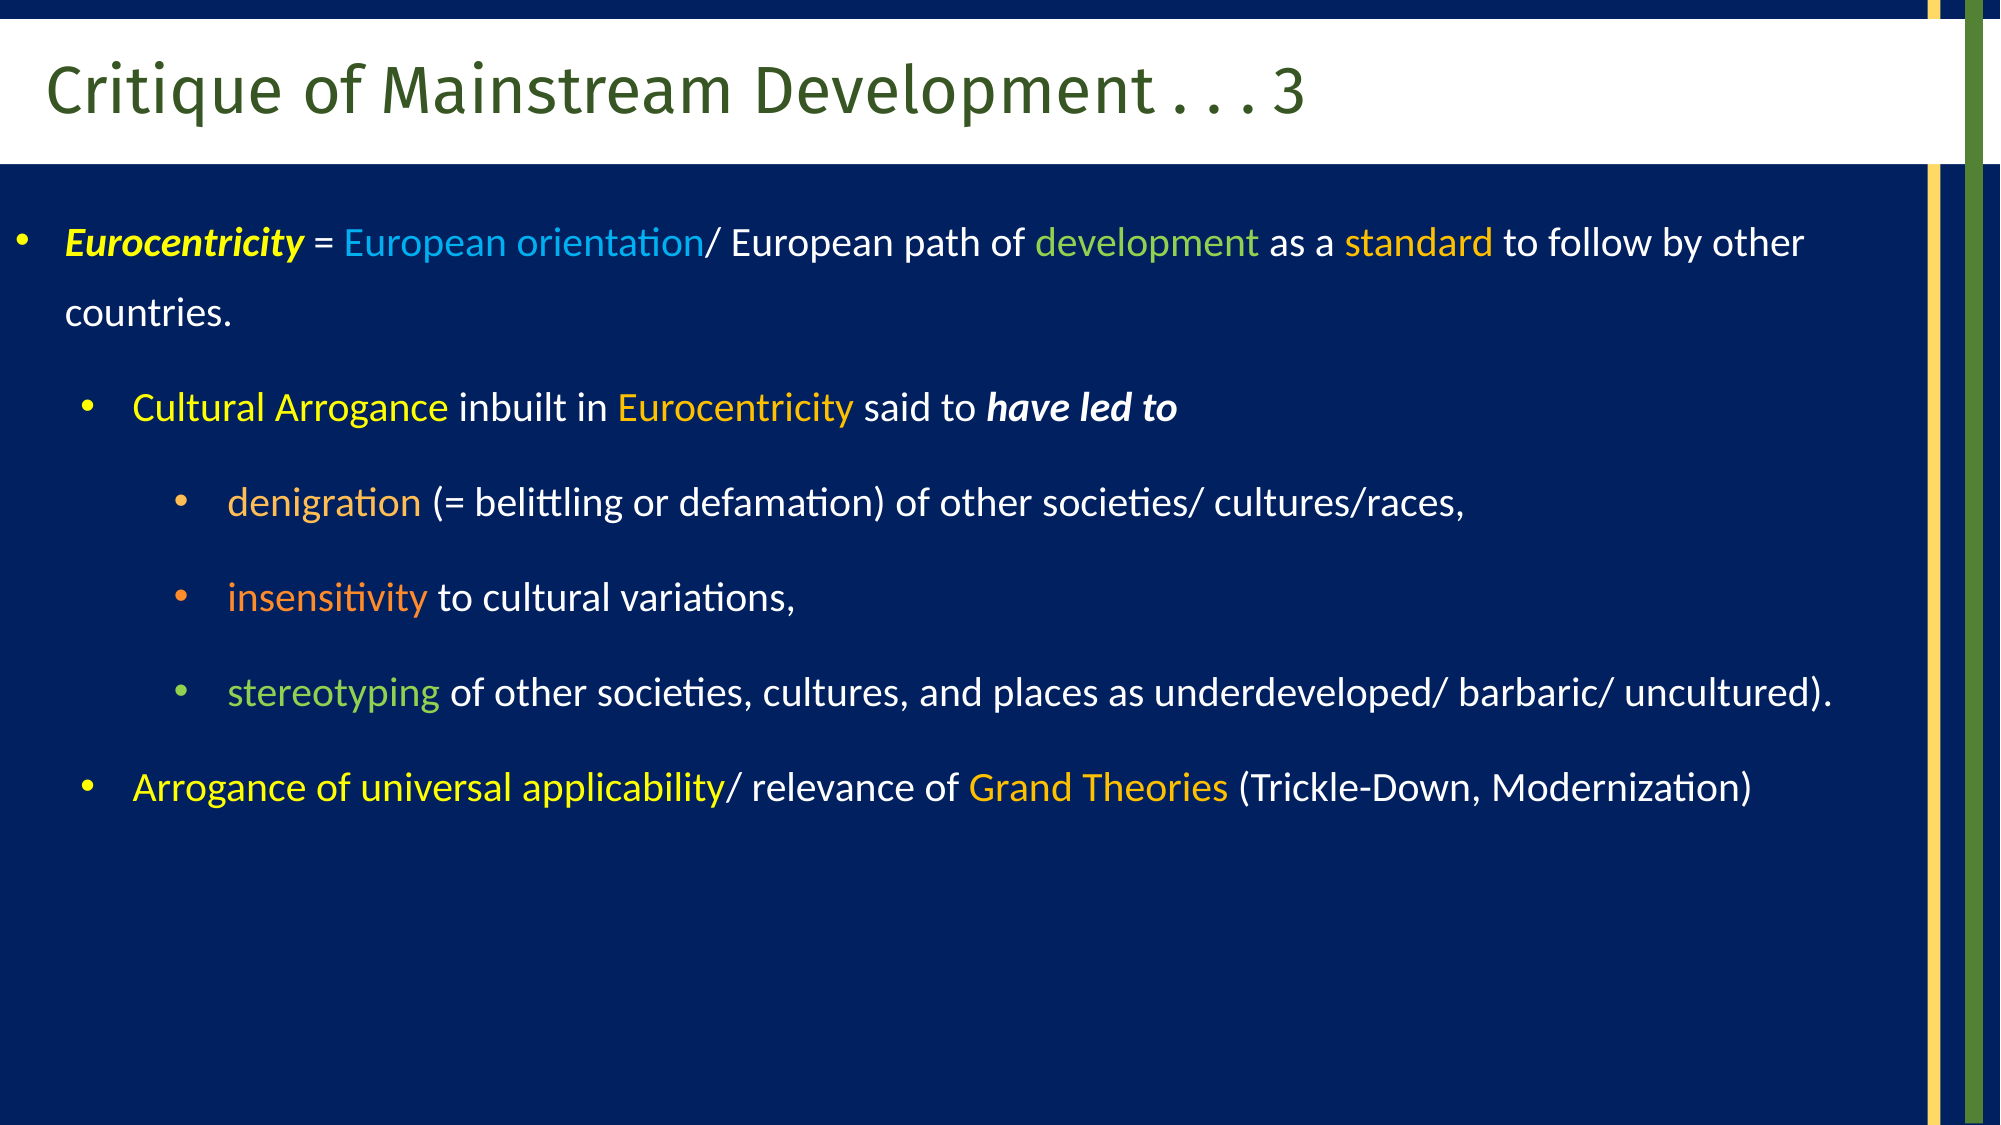

# Critique of Mainstream Development . . . 3
Eurocentricity = European orientation/ European path of development as a standard to follow by other countries.
Cultural Arrogance inbuilt in Eurocentricity said to have led to
denigration (= belittling or defamation) of other societies/ cultures/races,
insensitivity to cultural variations,
stereotyping of other societies, cultures, and places as underdeveloped/ barbaric/ uncultured).
Arrogance of universal applicability/ relevance of Grand Theories (Trickle-Down, Modernization)